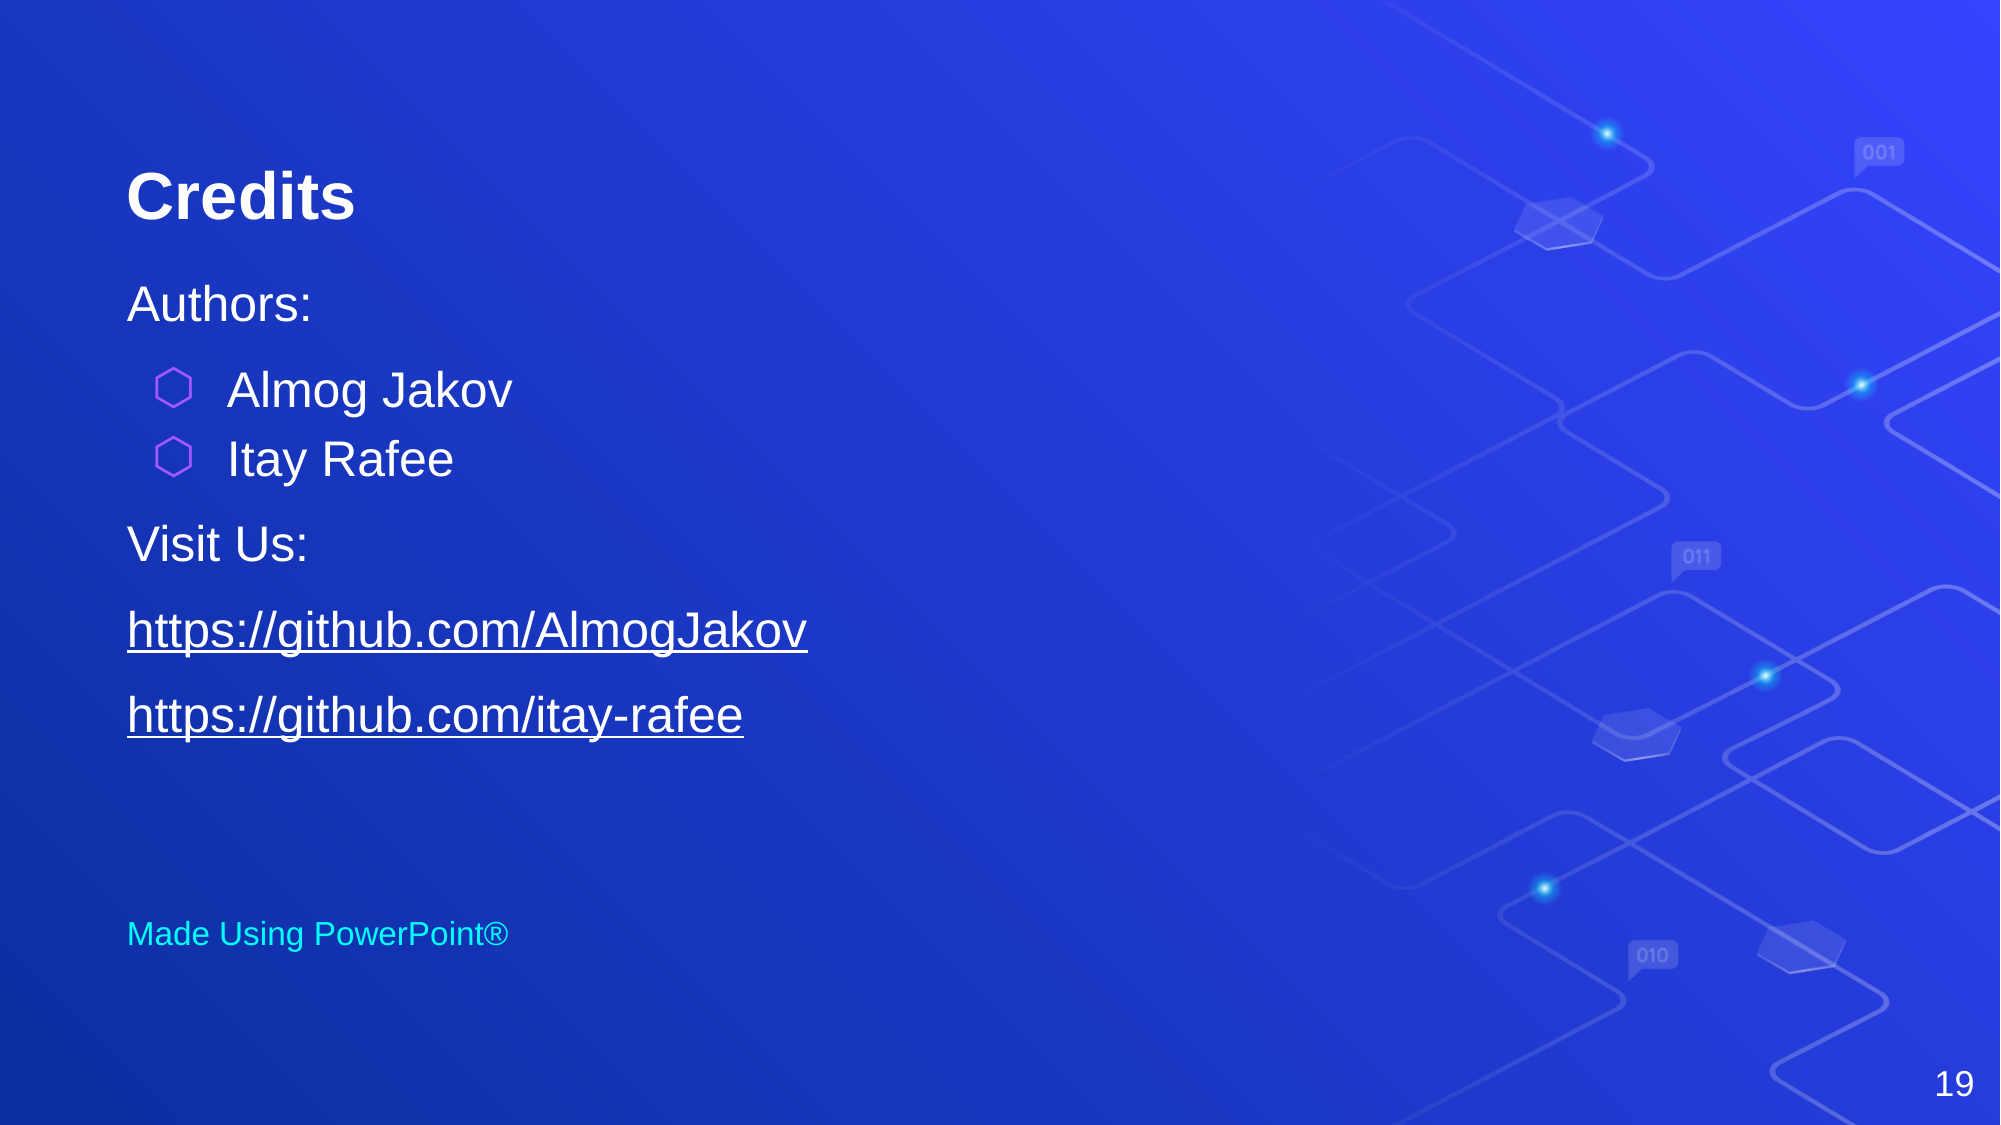

# Credits
Authors:
Almog Jakov
Itay Rafee
Visit Us:
https://github.com/AlmogJakov
https://github.com/itay-rafee
Made Using PowerPoint®

19